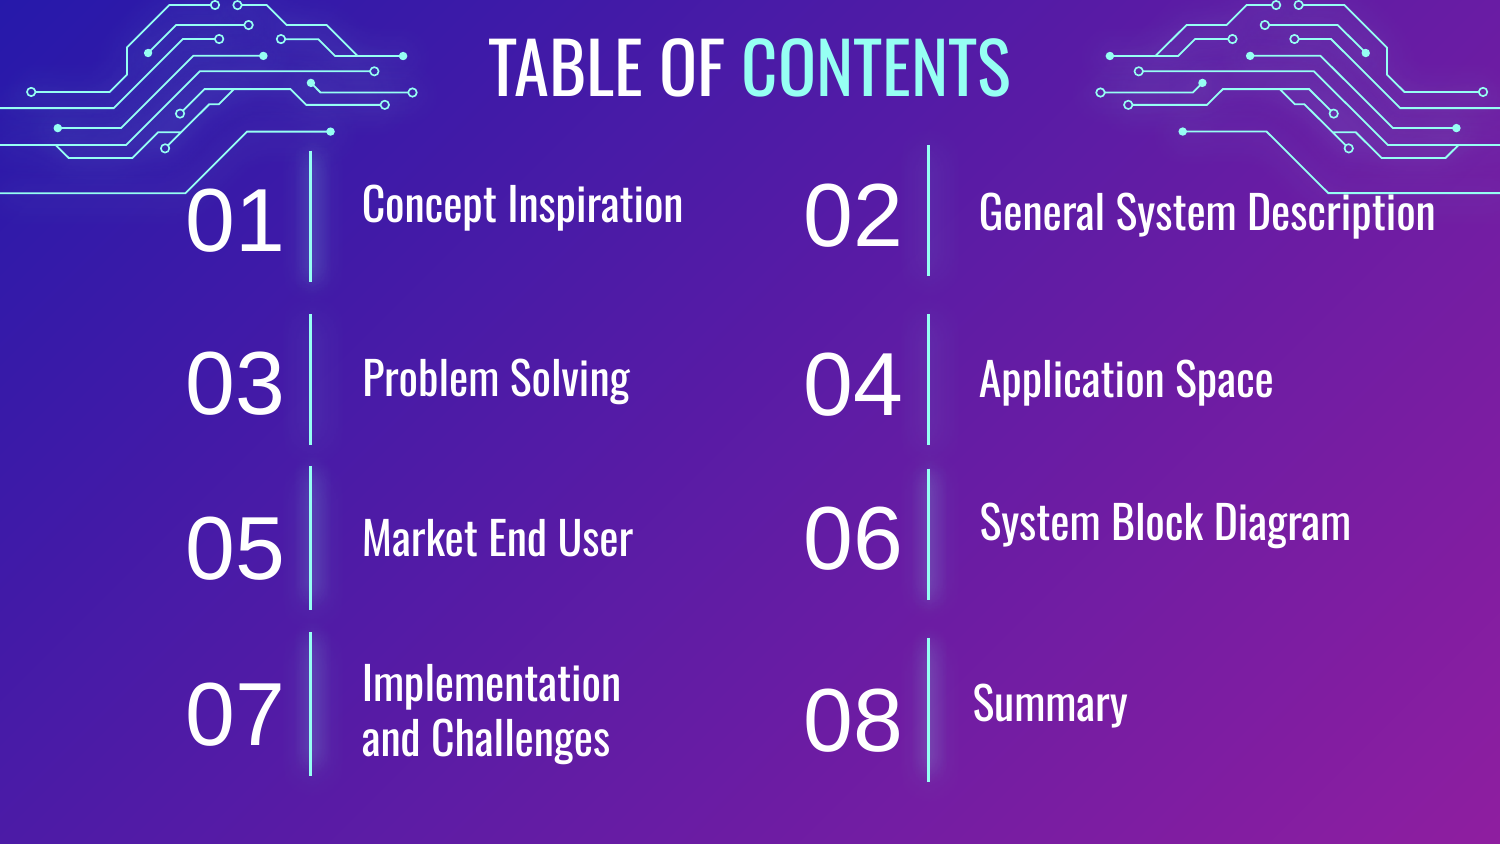

TABLE OF CONTENTS
02
01
# Concept Inspiration
General System Description
03
04
Problem Solving
Application Space
06
05
System Block Diagram
Market End User
07
08
Summary
Implementation and Challenges